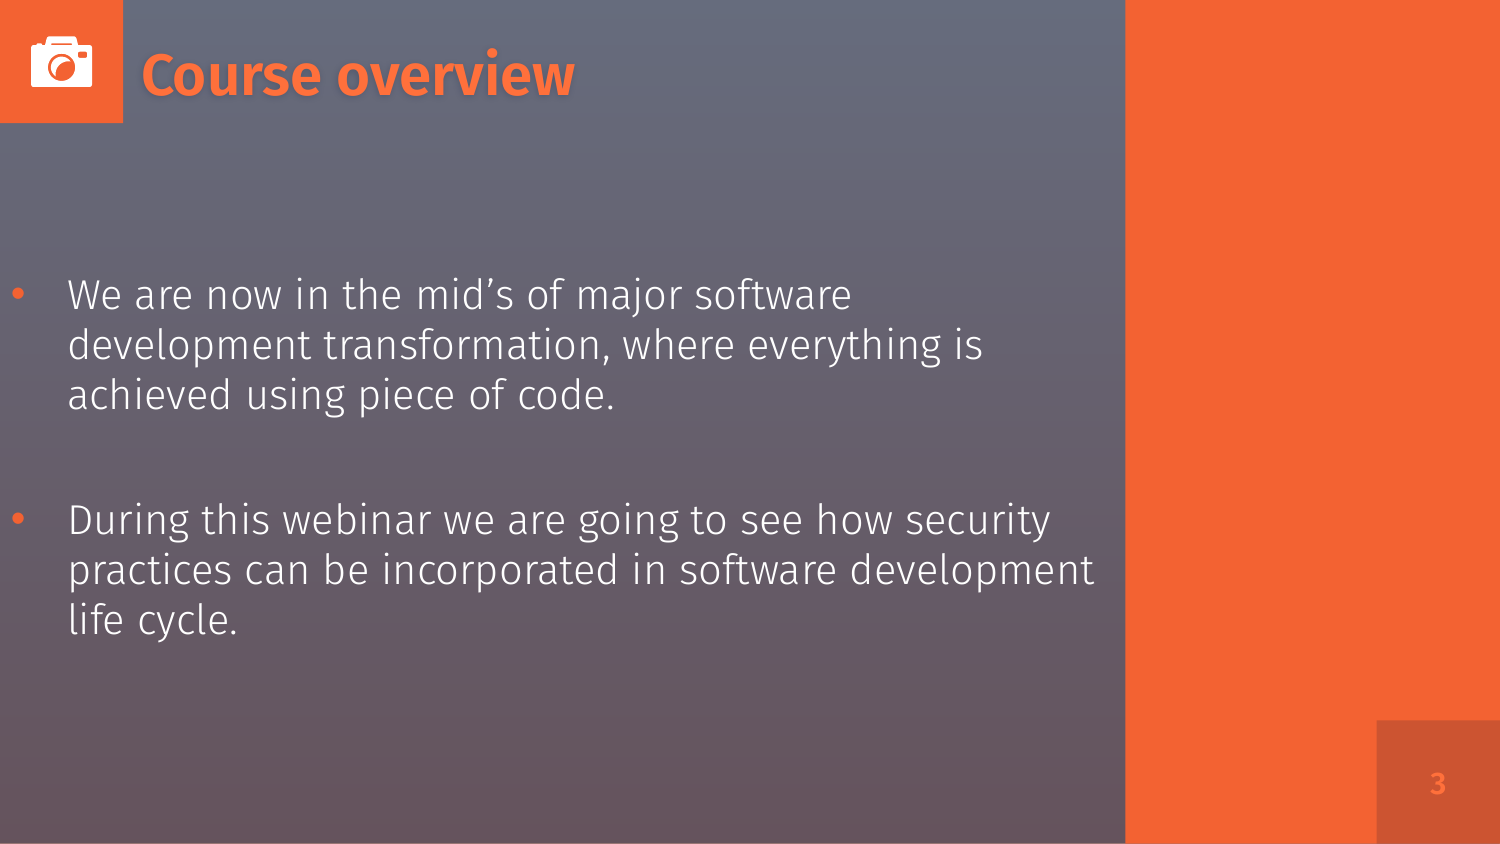

# Course overview

We are now in the mid’s of major software development transformation, where everything is achieved using piece of code.

During this webinar we are going to see how security practices can be incorporated in software development life cycle.
3